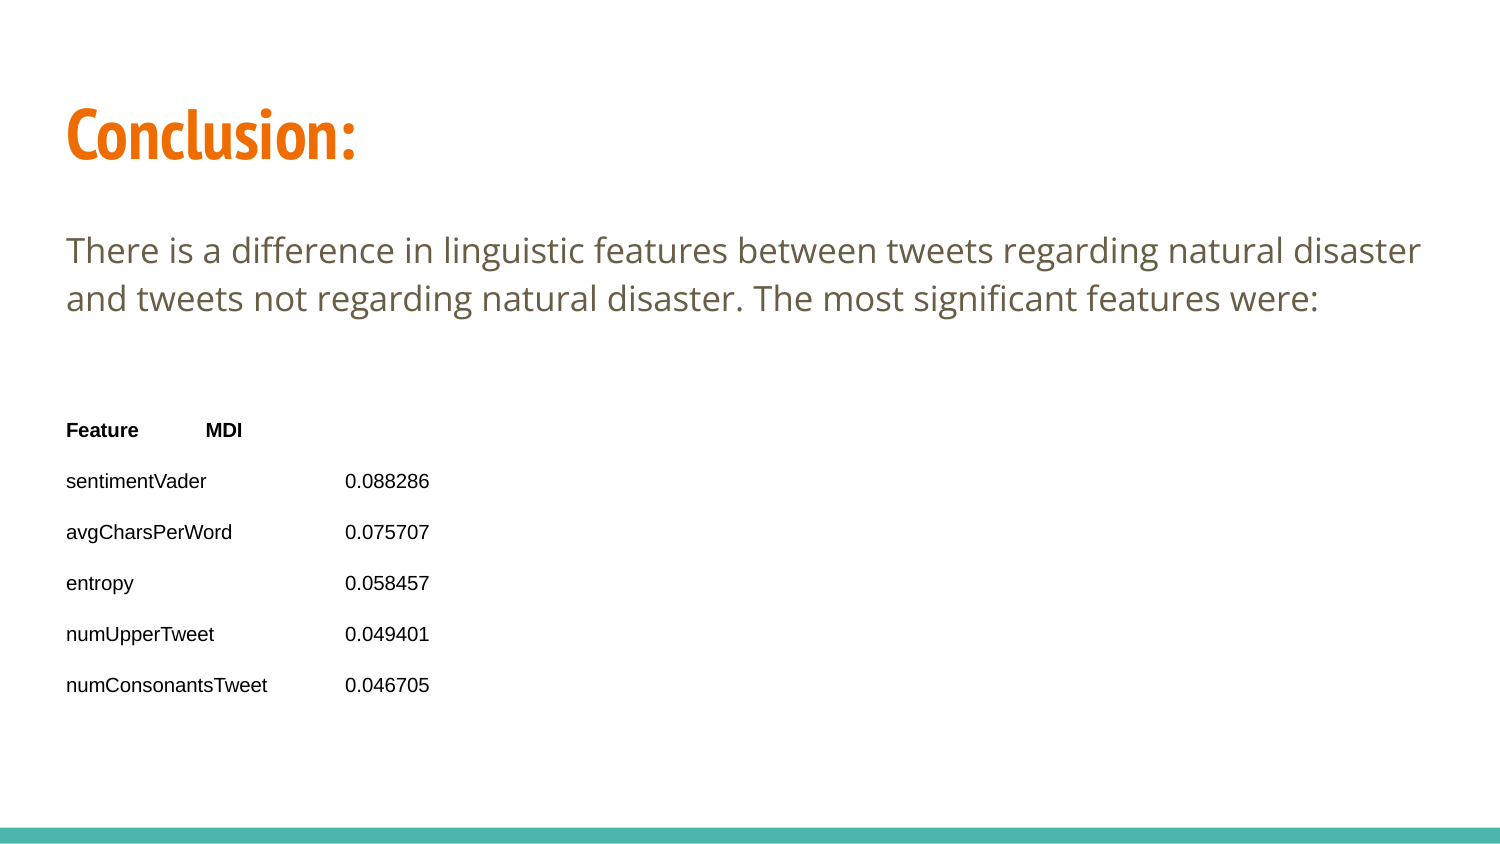

# Conclusion:
There is a difference in linguistic features between tweets regarding natural disaster and tweets not regarding natural disaster. The most significant features were:

Feature			MDI
sentimentVader           	0.088286
avgCharsPerWord     	0.075707
entropy                  	0.058457
numUpperTweet          	0.049401
numConsonantsTweet 	0.046705